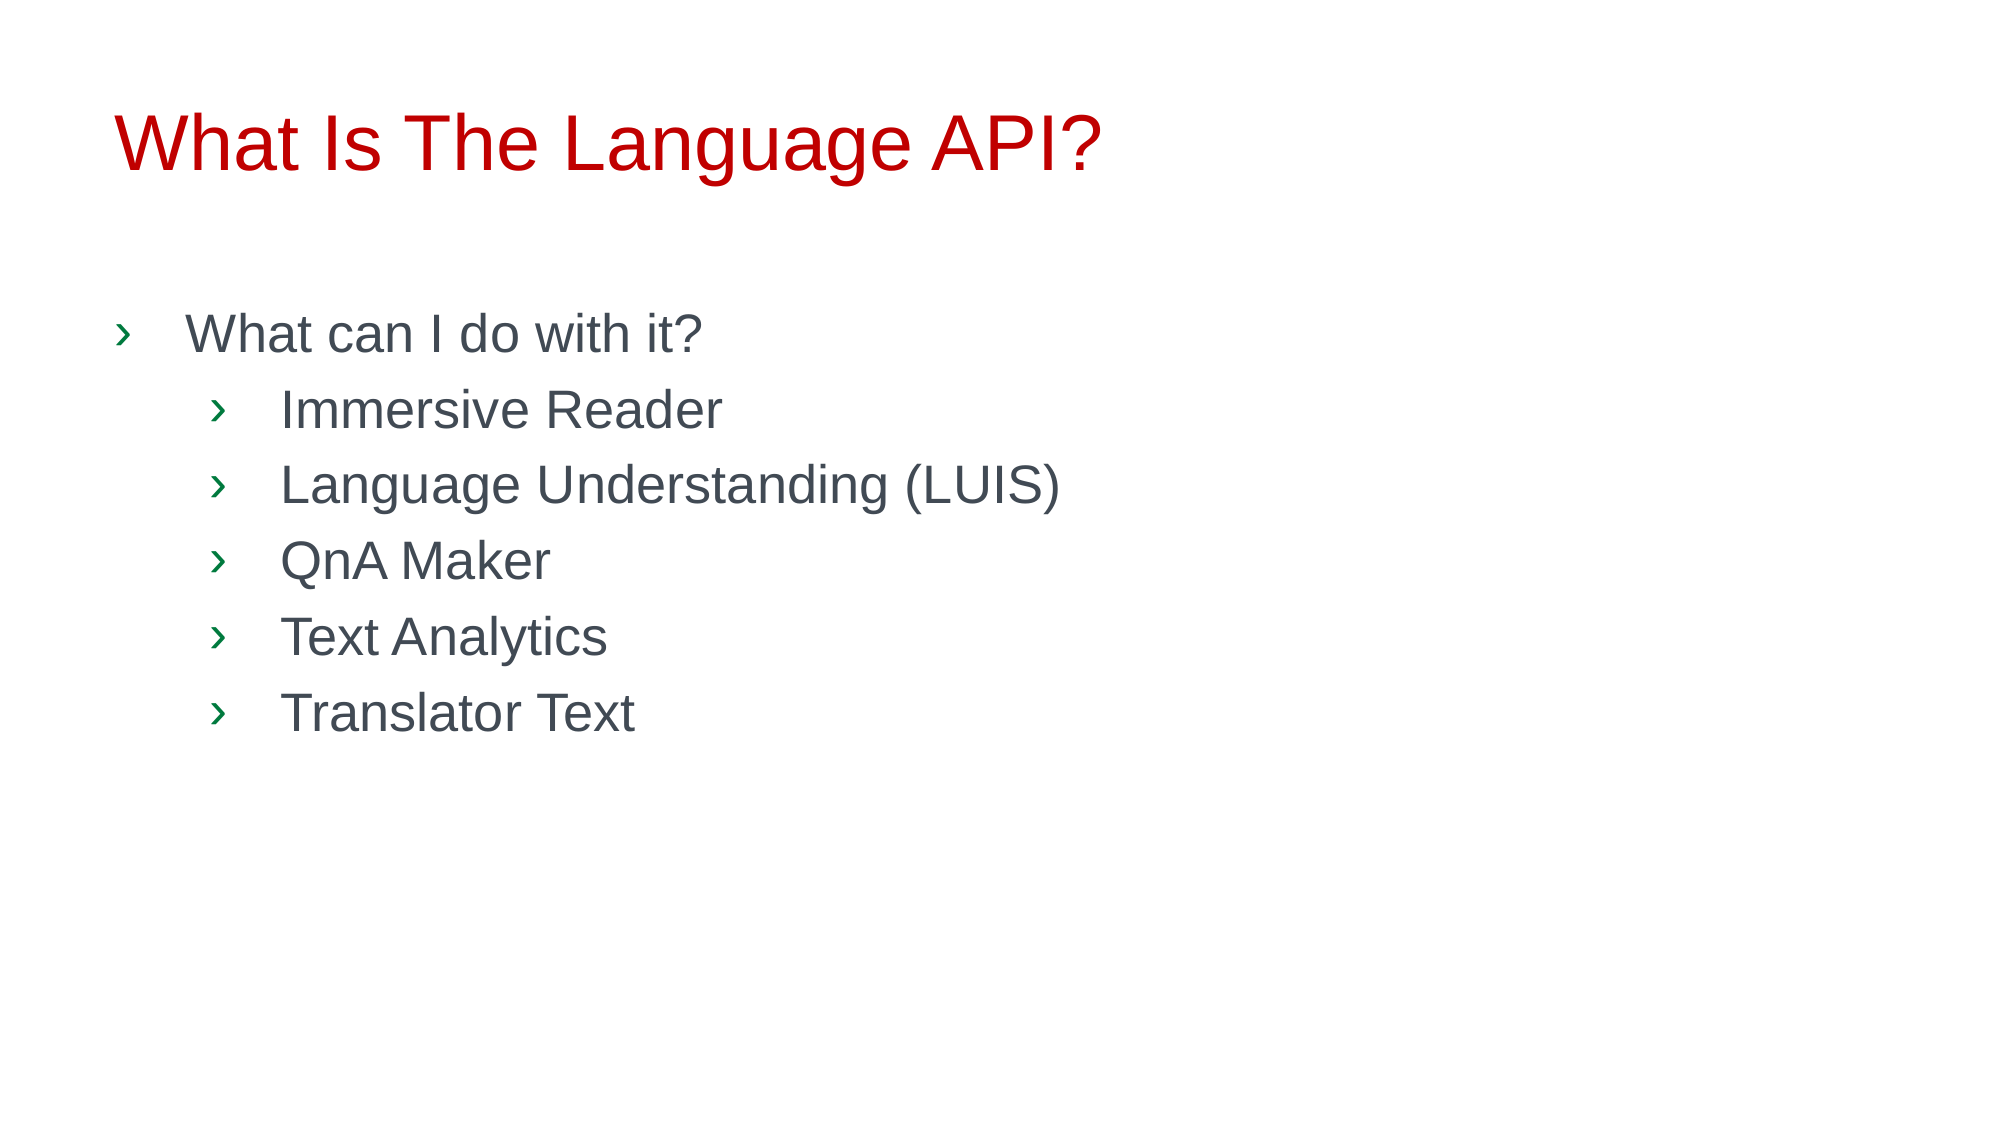

# What Is The Language API?
What can I do with it?
Immersive Reader
Language Understanding (LUIS)
QnA Maker
Text Analytics
Translator Text